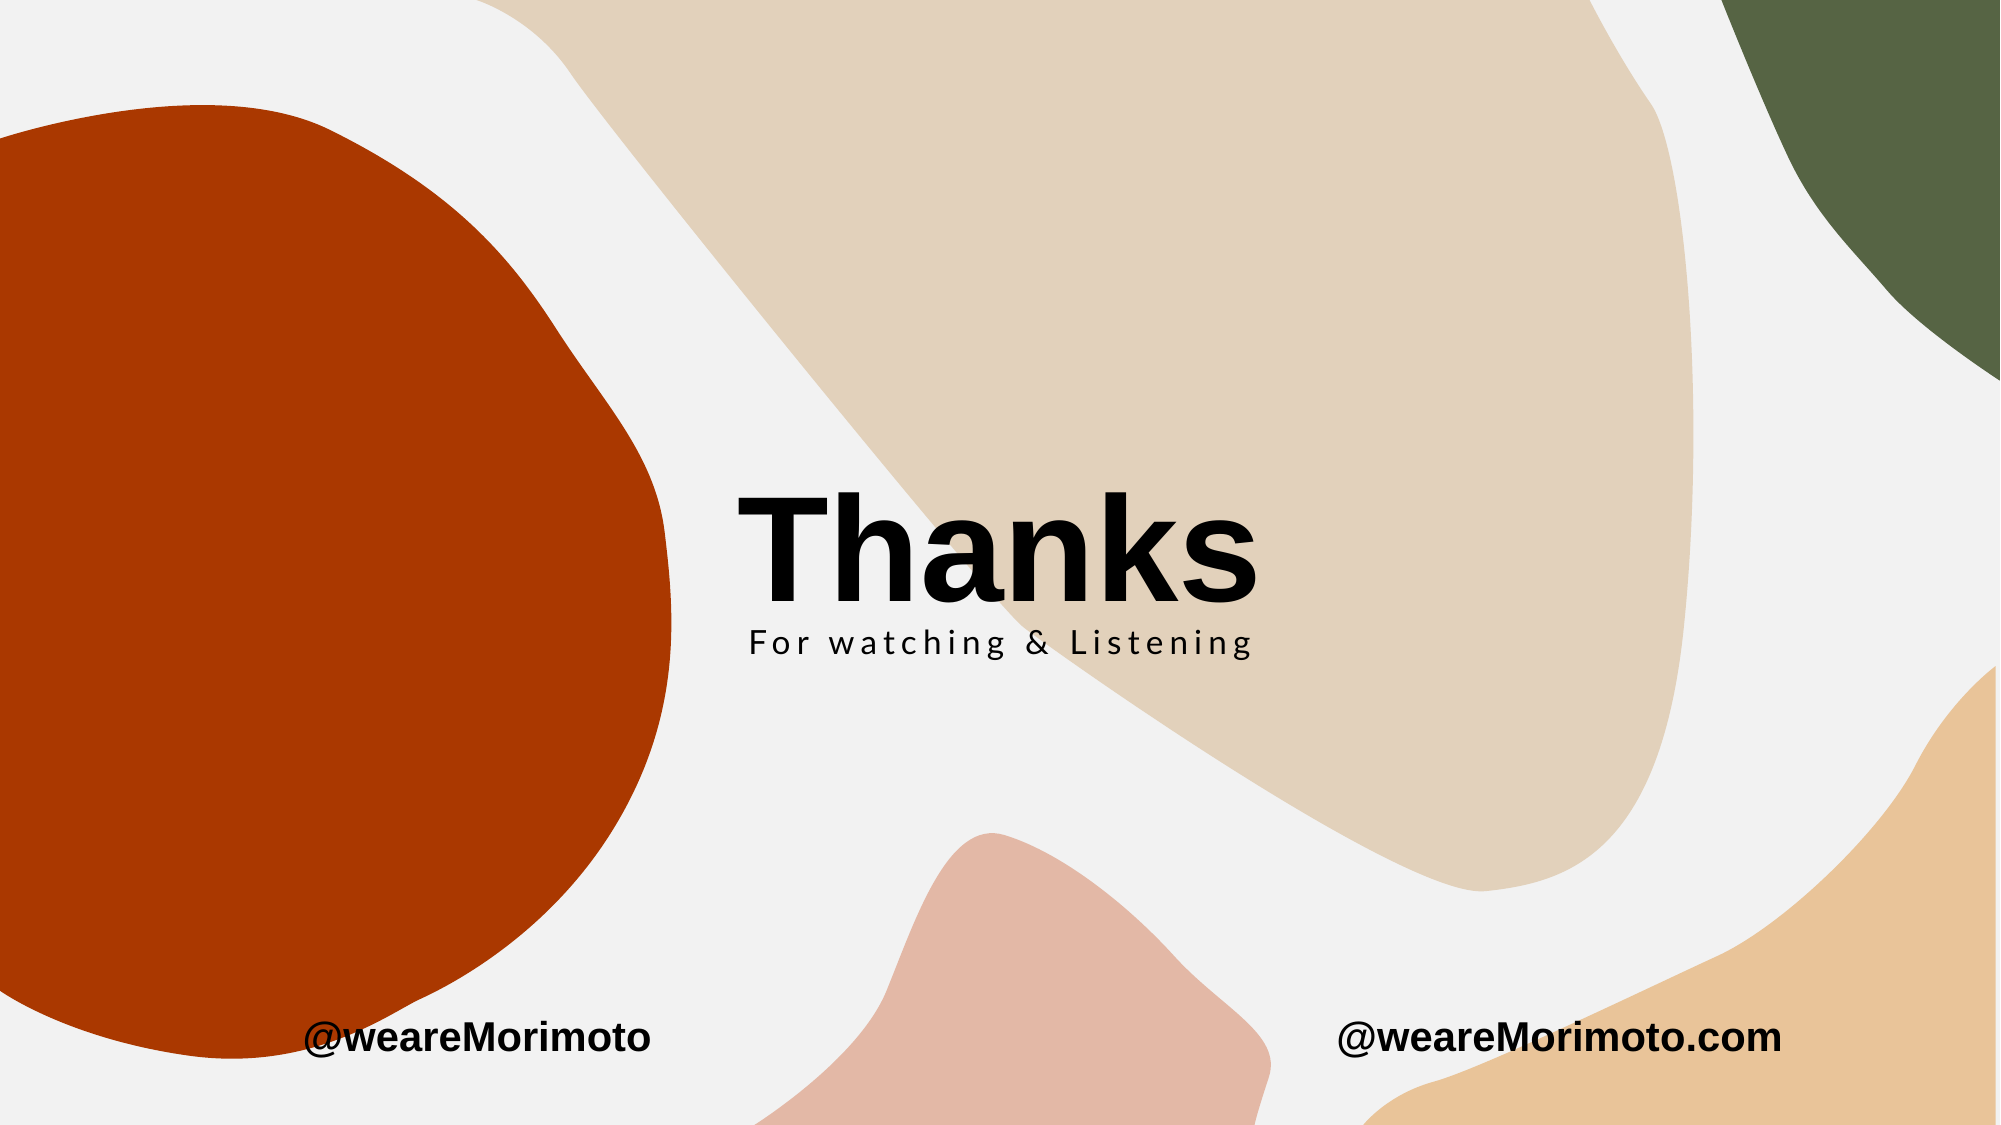

Thanks
For watching & Listening

@weareMorimoto
@weareMorimoto.com